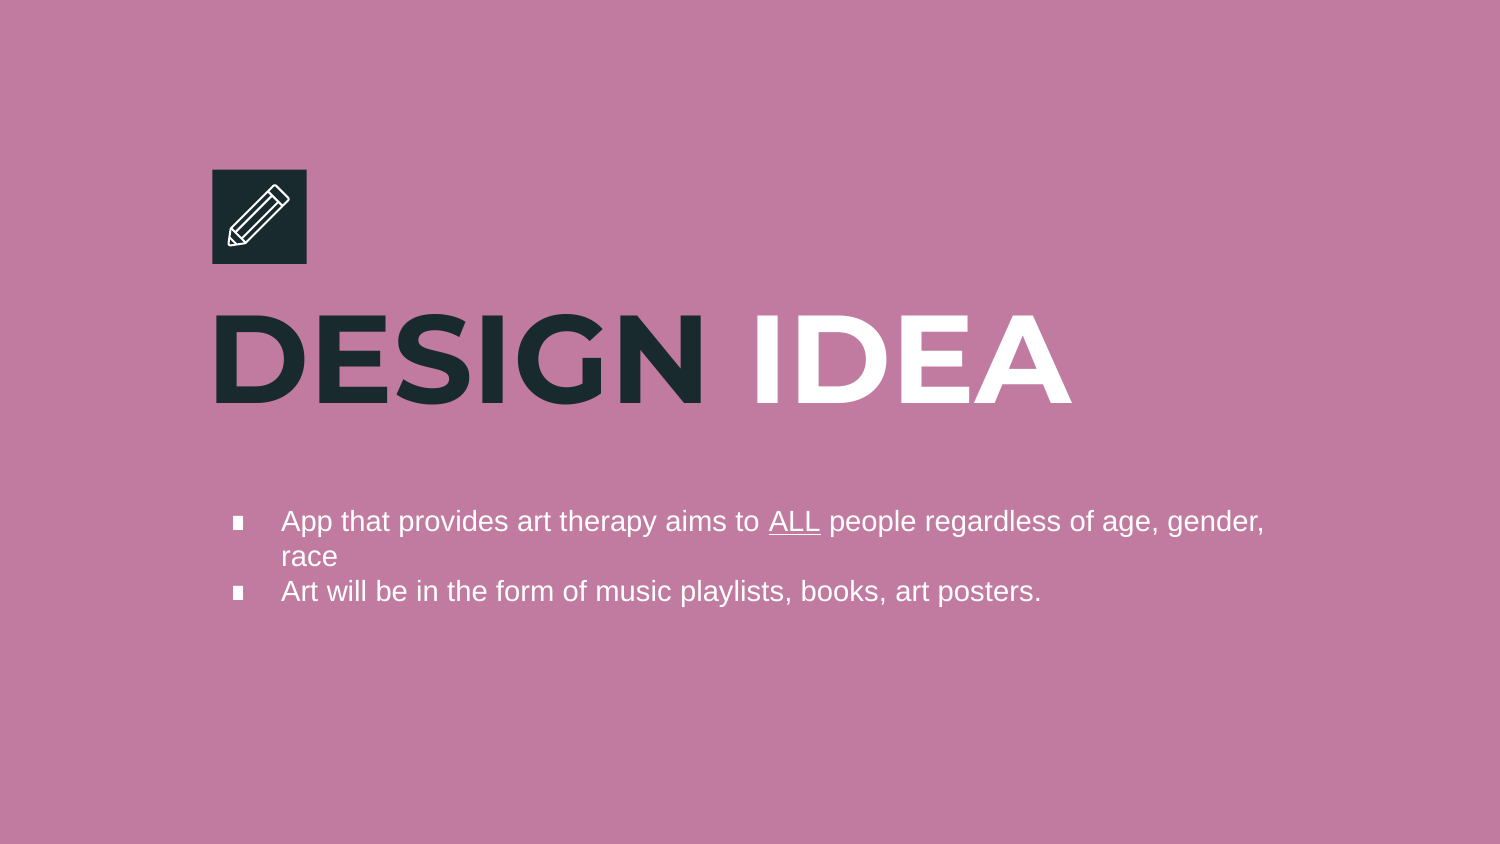

# DESIGN IDEA
App that provides art therapy aims to ALL people regardless of age, gender, race
Art will be in the form of music playlists, books, art posters.